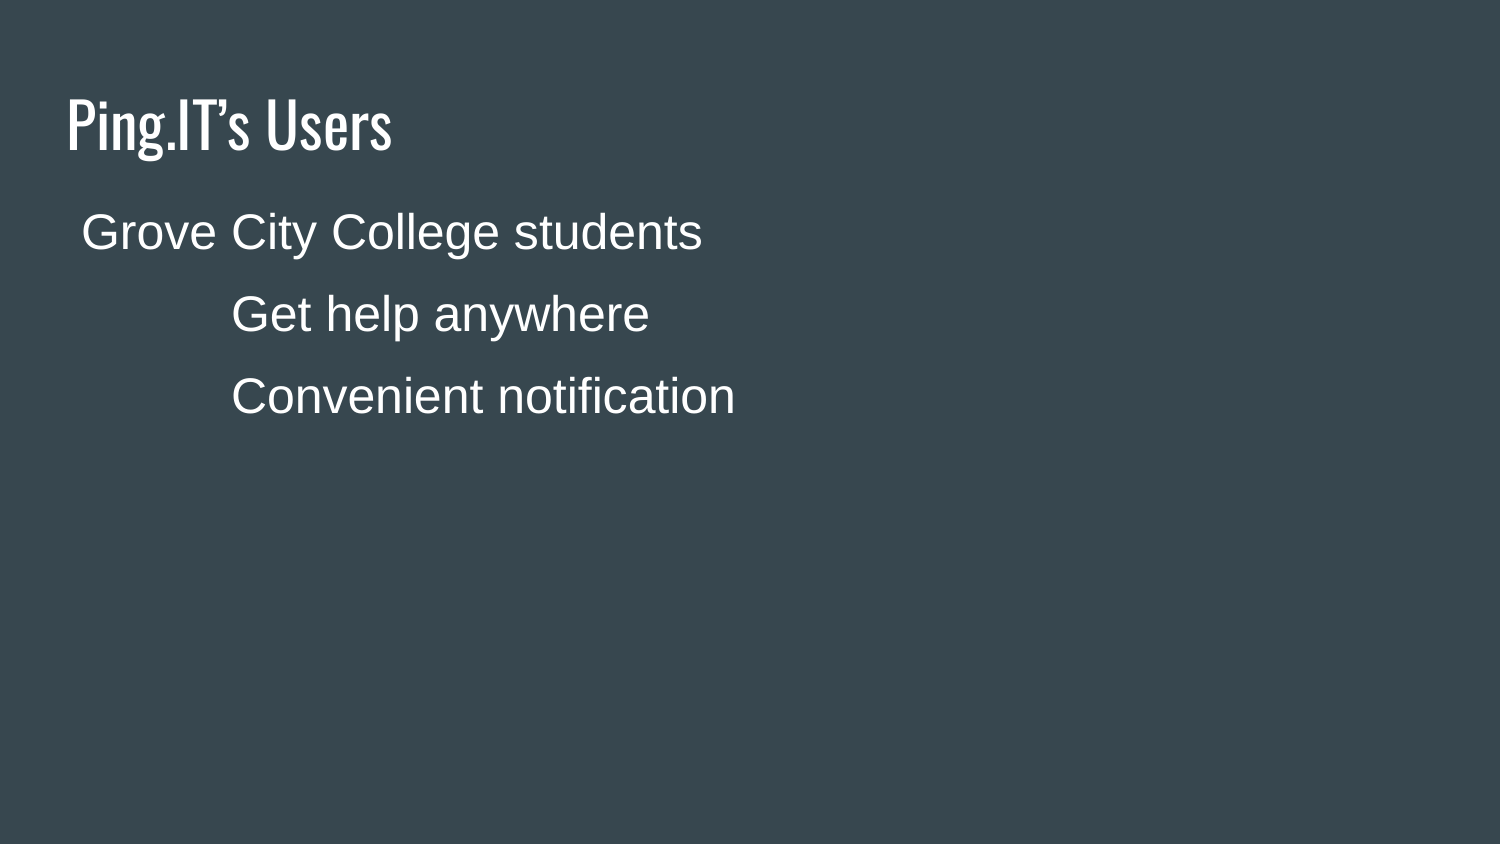

# Ping.IT’s Users
Grove City College students
	Get help anywhere
	Convenient notification